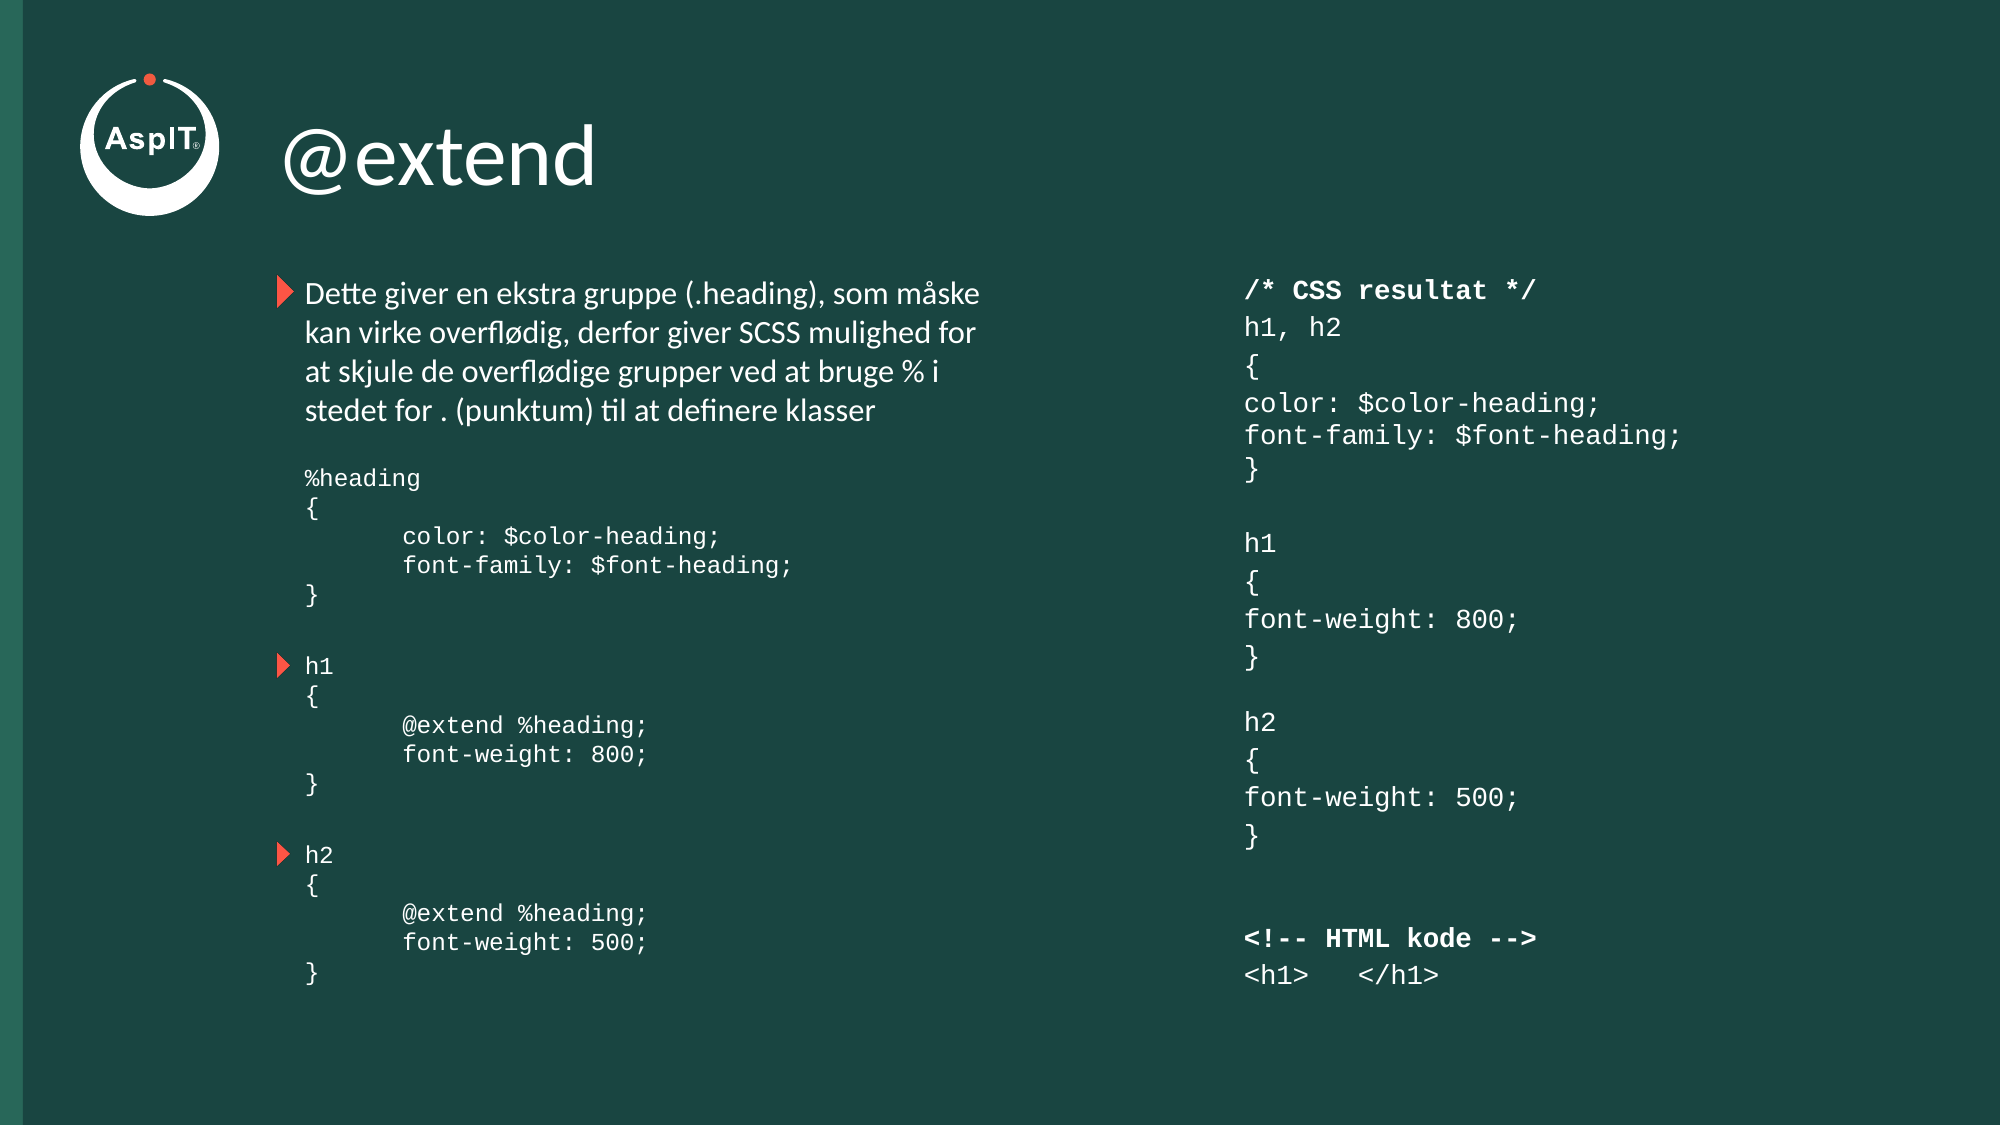

# @extend
Dette giver en ekstra gruppe (.heading), som måske kan virke overflødig, derfor giver SCSS mulighed for at skjule de overflødige grupper ved at bruge % i stedet for . (punktum) til at definere klasser
%heading
{
	color: $color-heading;
	font-family: $font-heading;
}
h1
{
	@extend %heading;
	font-weight: 800;
}
h2
{
	@extend %heading;
	font-weight: 500;
}
/* CSS resultat */
h1, h2
{
	color: $color-heading;
	font-family: $font-heading;
}

h1
{
	font-weight: 800;
}
h2
{
	font-weight: 500;
}
<!-- HTML kode -->
<h1>   </h1>